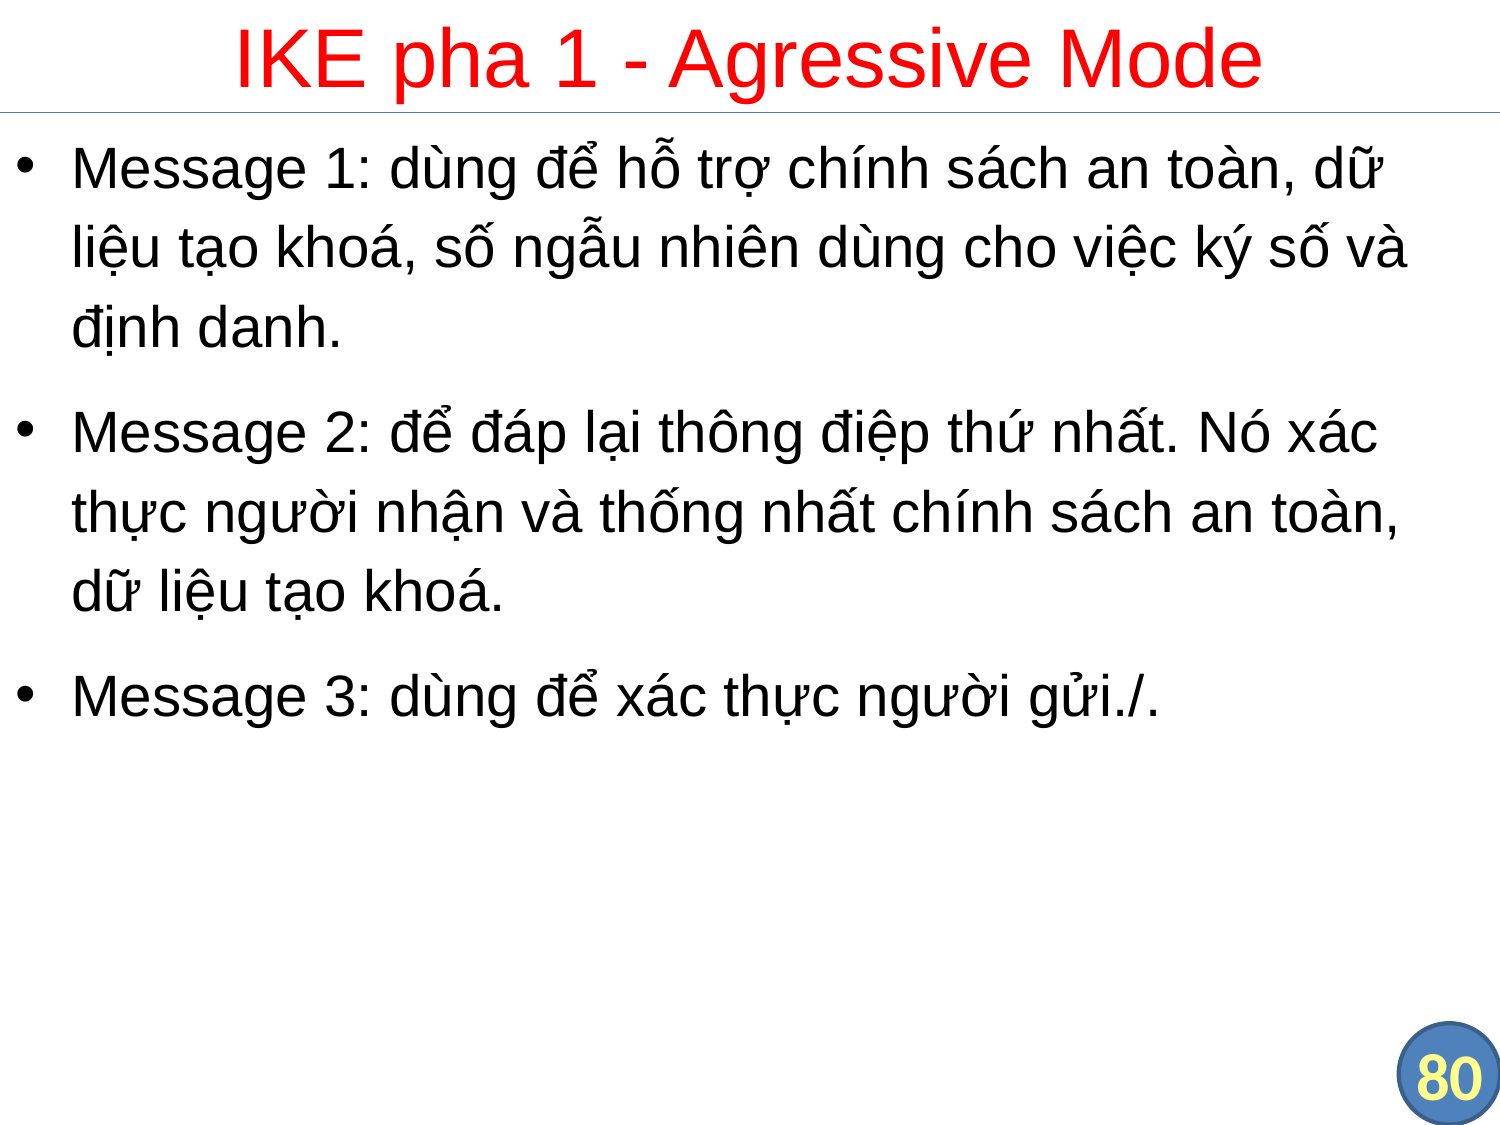

# IKE pha 1 - Agressive Mode
Message 1: dùng để hỗ trợ chính sách an toàn, dữ liệu tạo khoá, số ngẫu nhiên dùng cho việc ký số và định danh.
Message 2: để đáp lại thông điệp thứ nhất. Nó xác thực người nhận và thống nhất chính sách an toàn, dữ liệu tạo khoá.
Message 3: dùng để xác thực người gửi./.

80